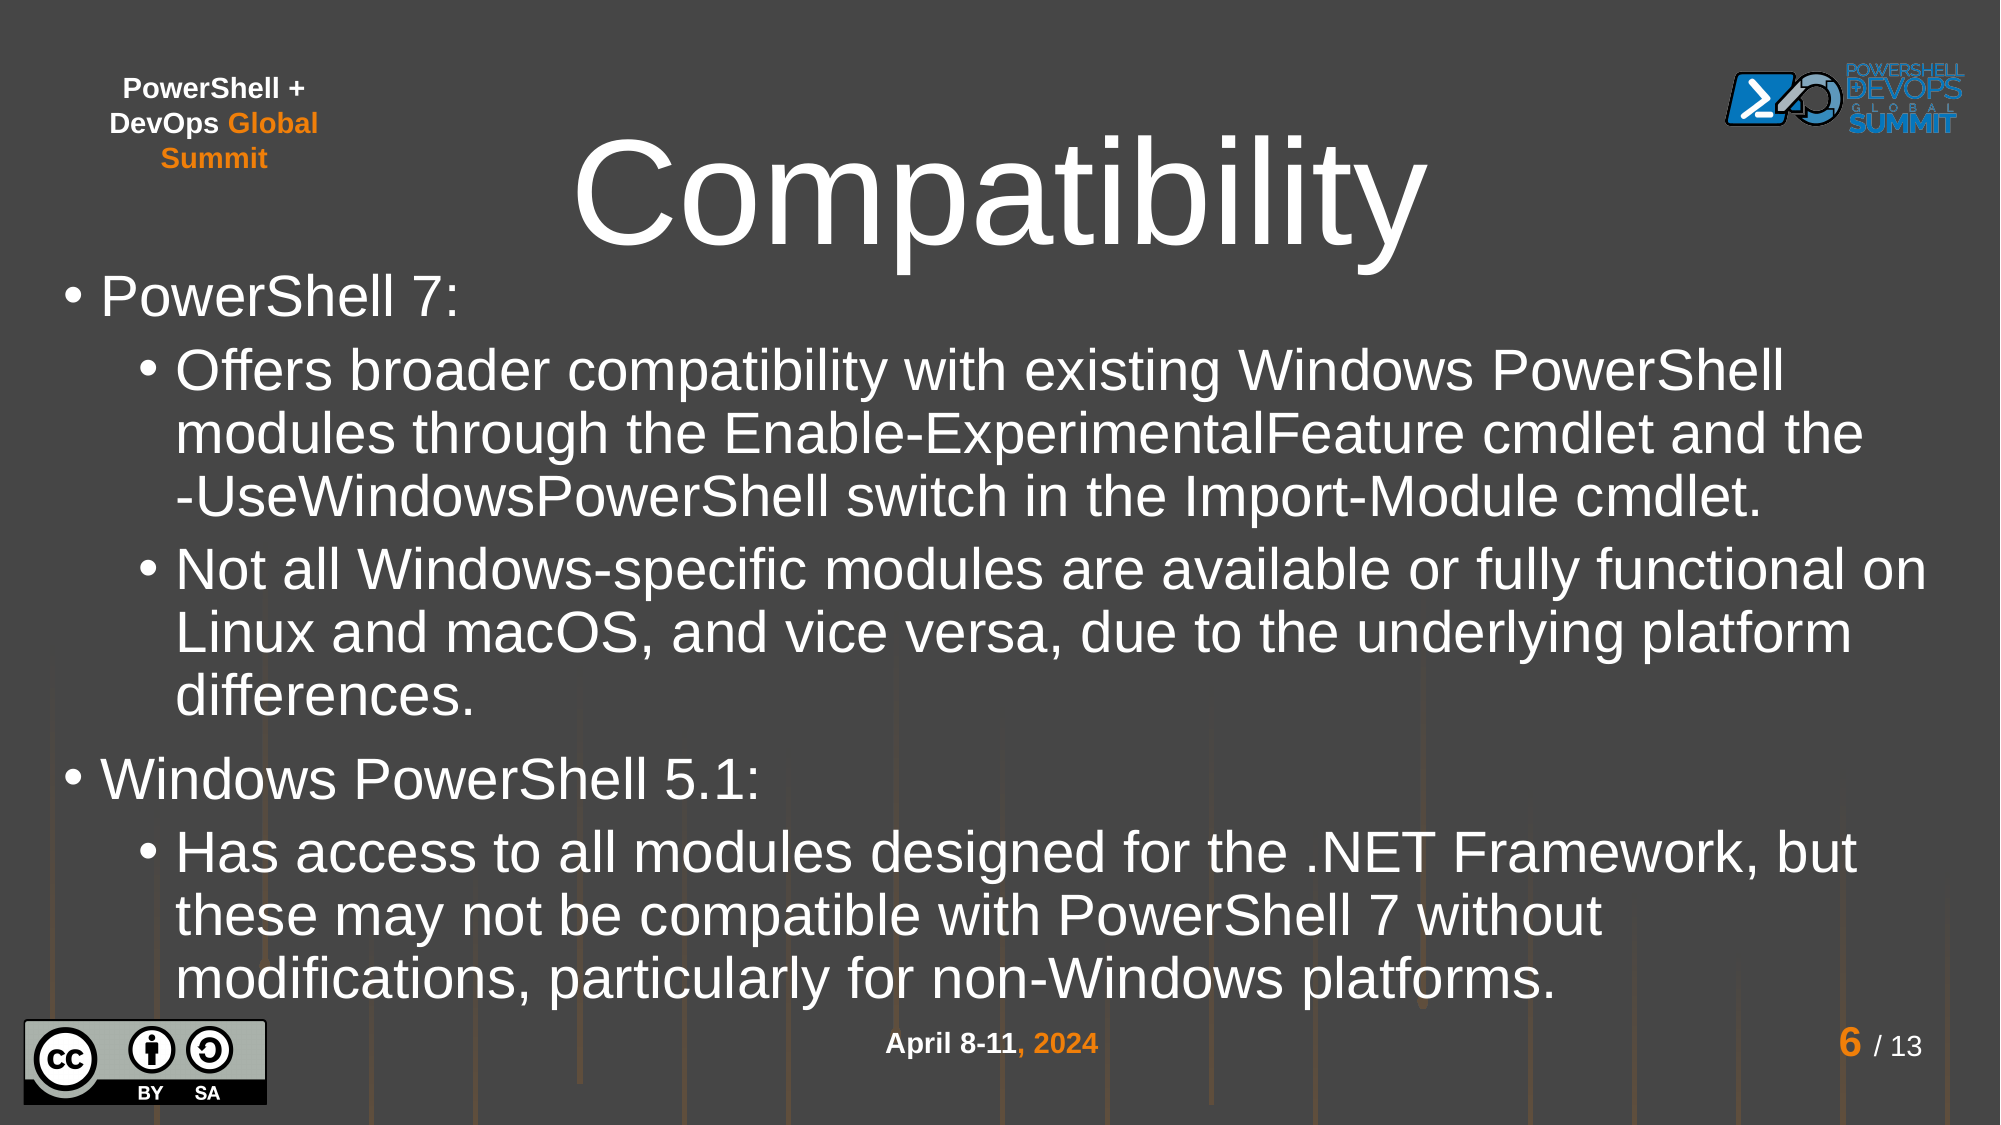

# Compatibility
PowerShell 7:
Offers broader compatibility with existing Windows PowerShell modules through the Enable‑ExperimentalFeature cmdlet and the ‑UseWindowsPowerShell switch in the Import‑Module cmdlet.
Not all Windows-specific modules are available or fully functional on Linux and macOS, and vice versa, due to the underlying platform differences.
Windows PowerShell 5.1:
Has access to all modules designed for the .NET Framework, but these may not be compatible with PowerShell 7 without modifications, particularly for non‑Windows platforms.